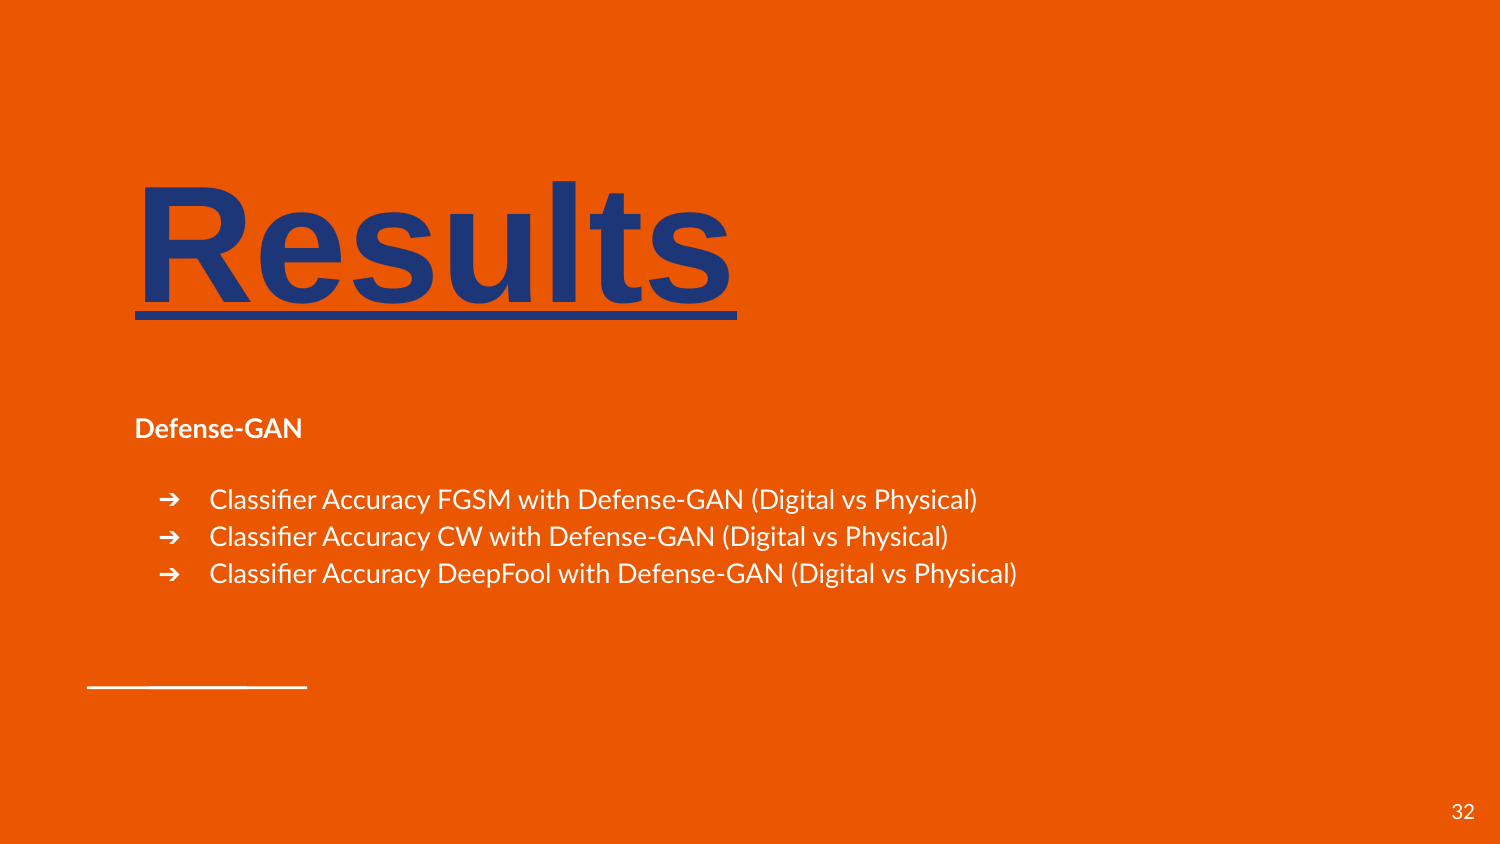

# Results
Defense-GAN
Classifier Accuracy FGSM with Defense-GAN (Digital vs Physical)
Classifier Accuracy CW with Defense-GAN (Digital vs Physical)
Classifier Accuracy DeepFool with Defense-GAN (Digital vs Physical)
32